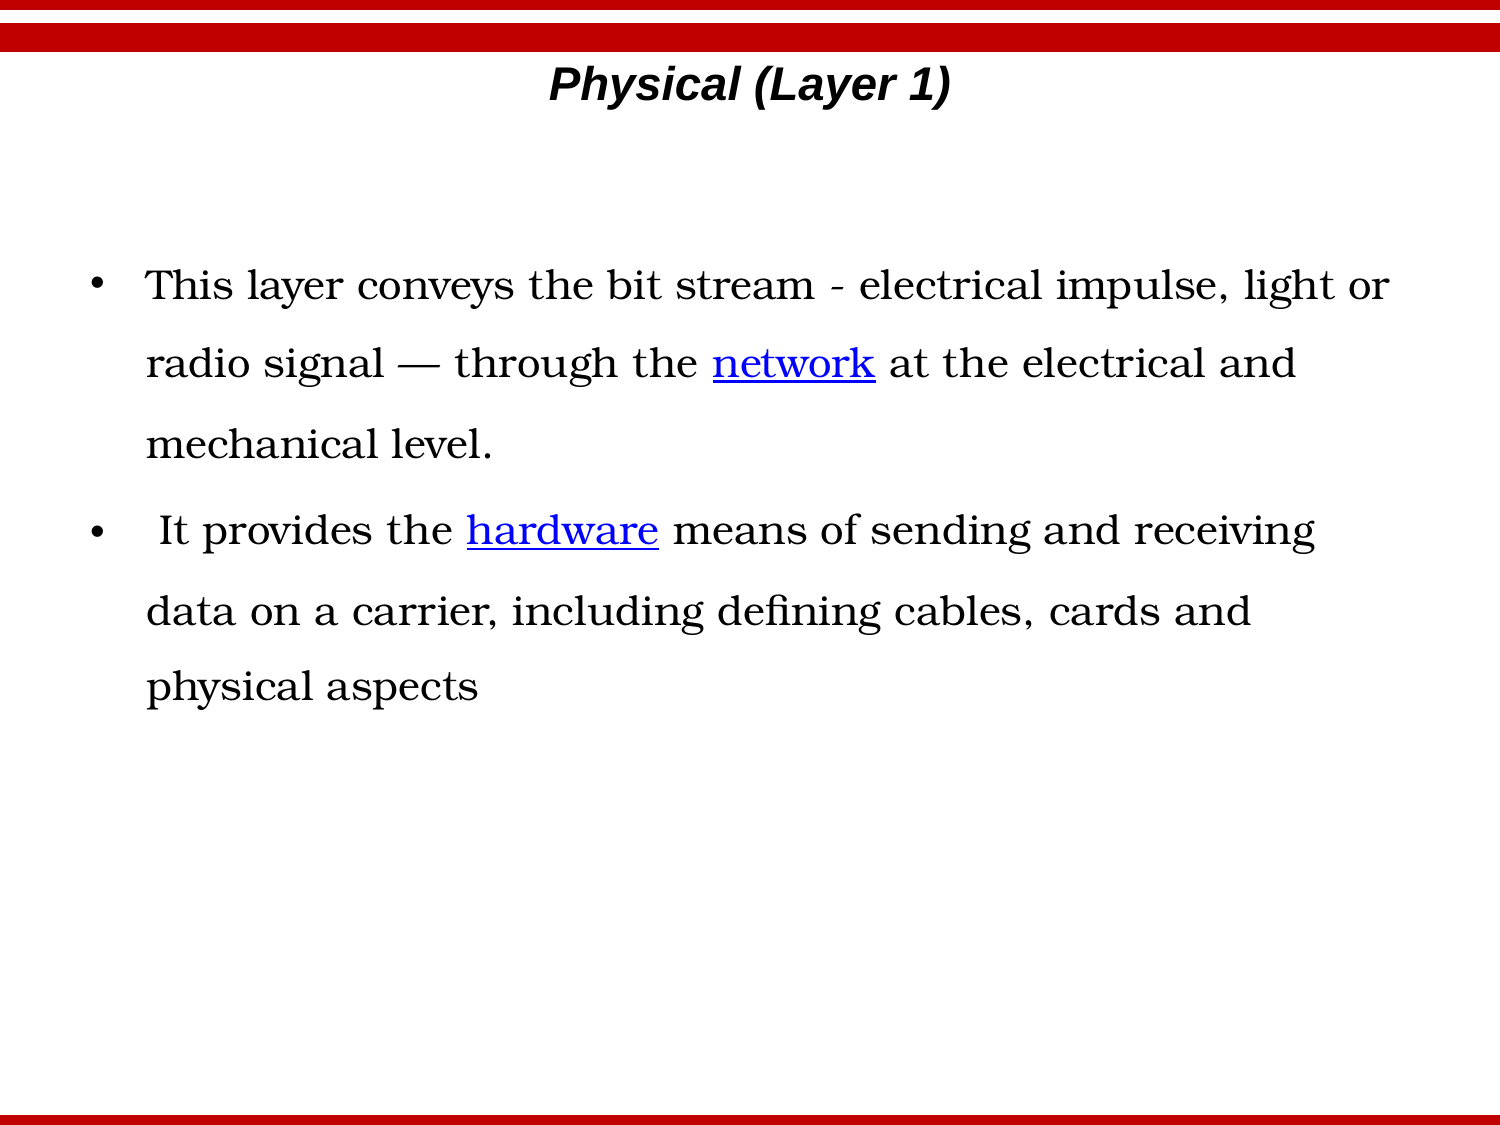

# Physical (Layer 1)
This layer conveys the bit stream - electrical impulse, light or radio signal — through the network at the electrical and mechanical level.
 It provides the hardware means of sending and receiving data on a carrier, including defining cables, cards and physical aspects